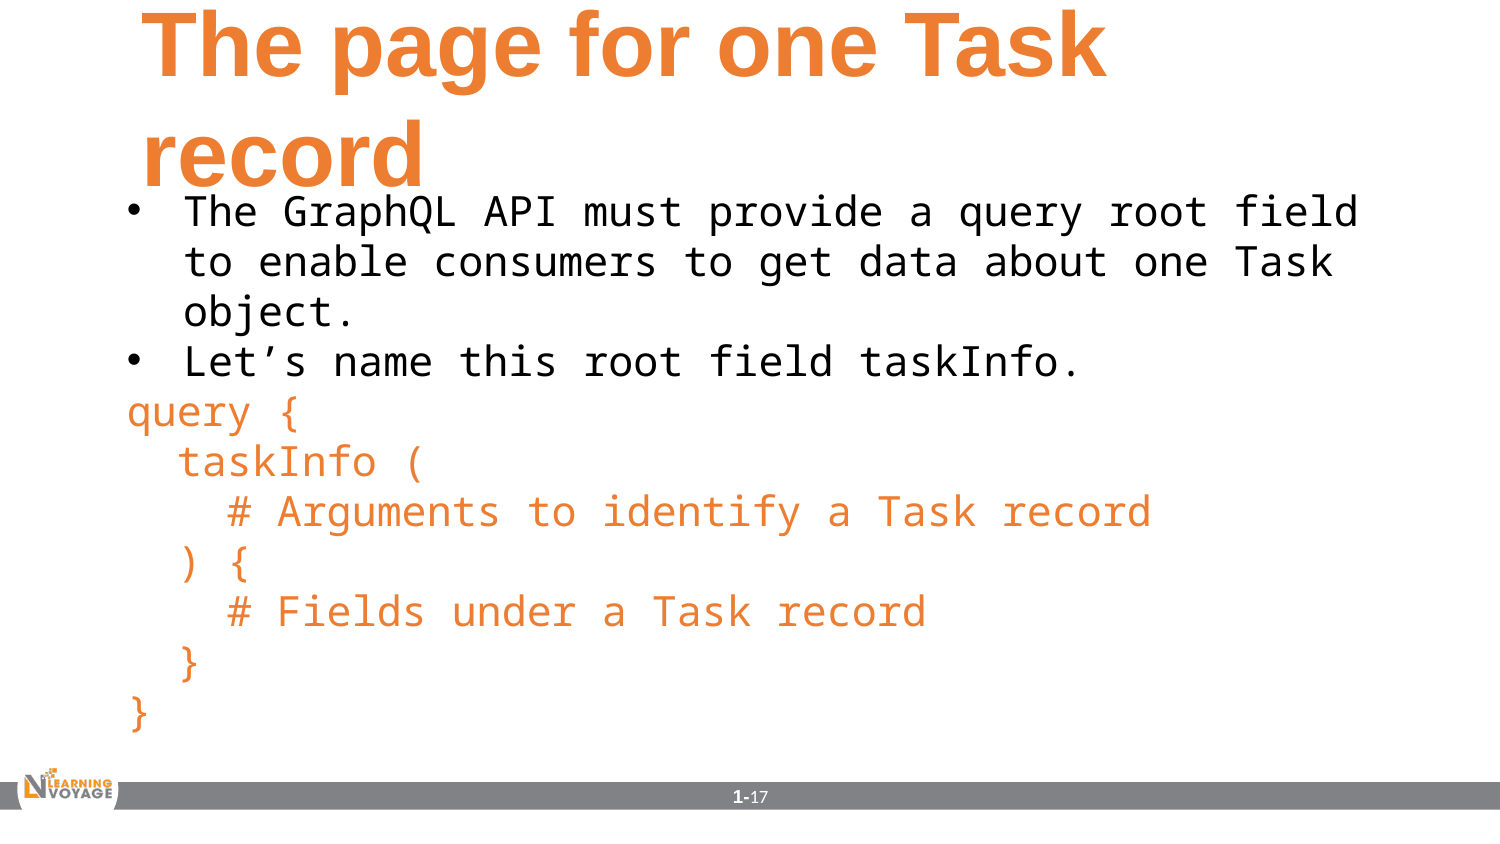

The page for one Task record
The GraphQL API must provide a query root field to enable consumers to get data about one Task object.
Let’s name this root field taskInfo.
query {
  taskInfo (
    # Arguments to identify a Task record
  ) {
    # Fields under a Task record
  }
}
1-17